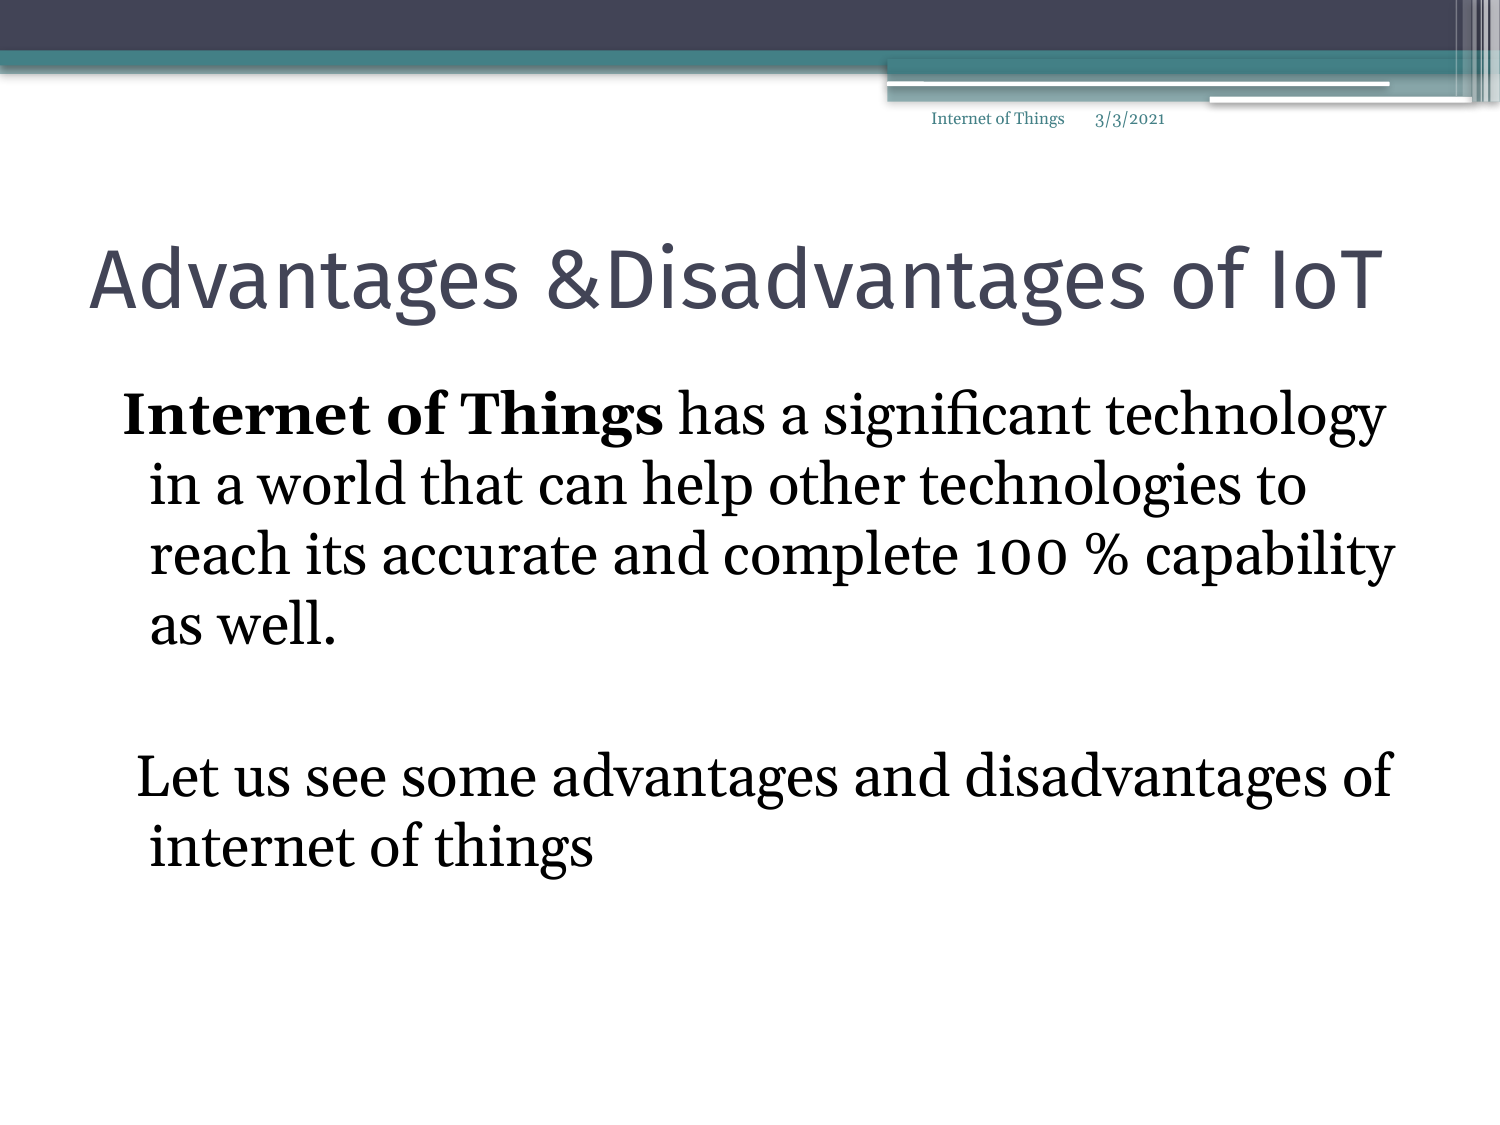

Internet of Things
3/3/2021
# Advantages &Disadvantages of IoT
 Internet of Things has a significant technology in a world that can help other technologies to reach its accurate and complete 100 % capability as well.

  Let us see some advantages and disadvantages of internet of things